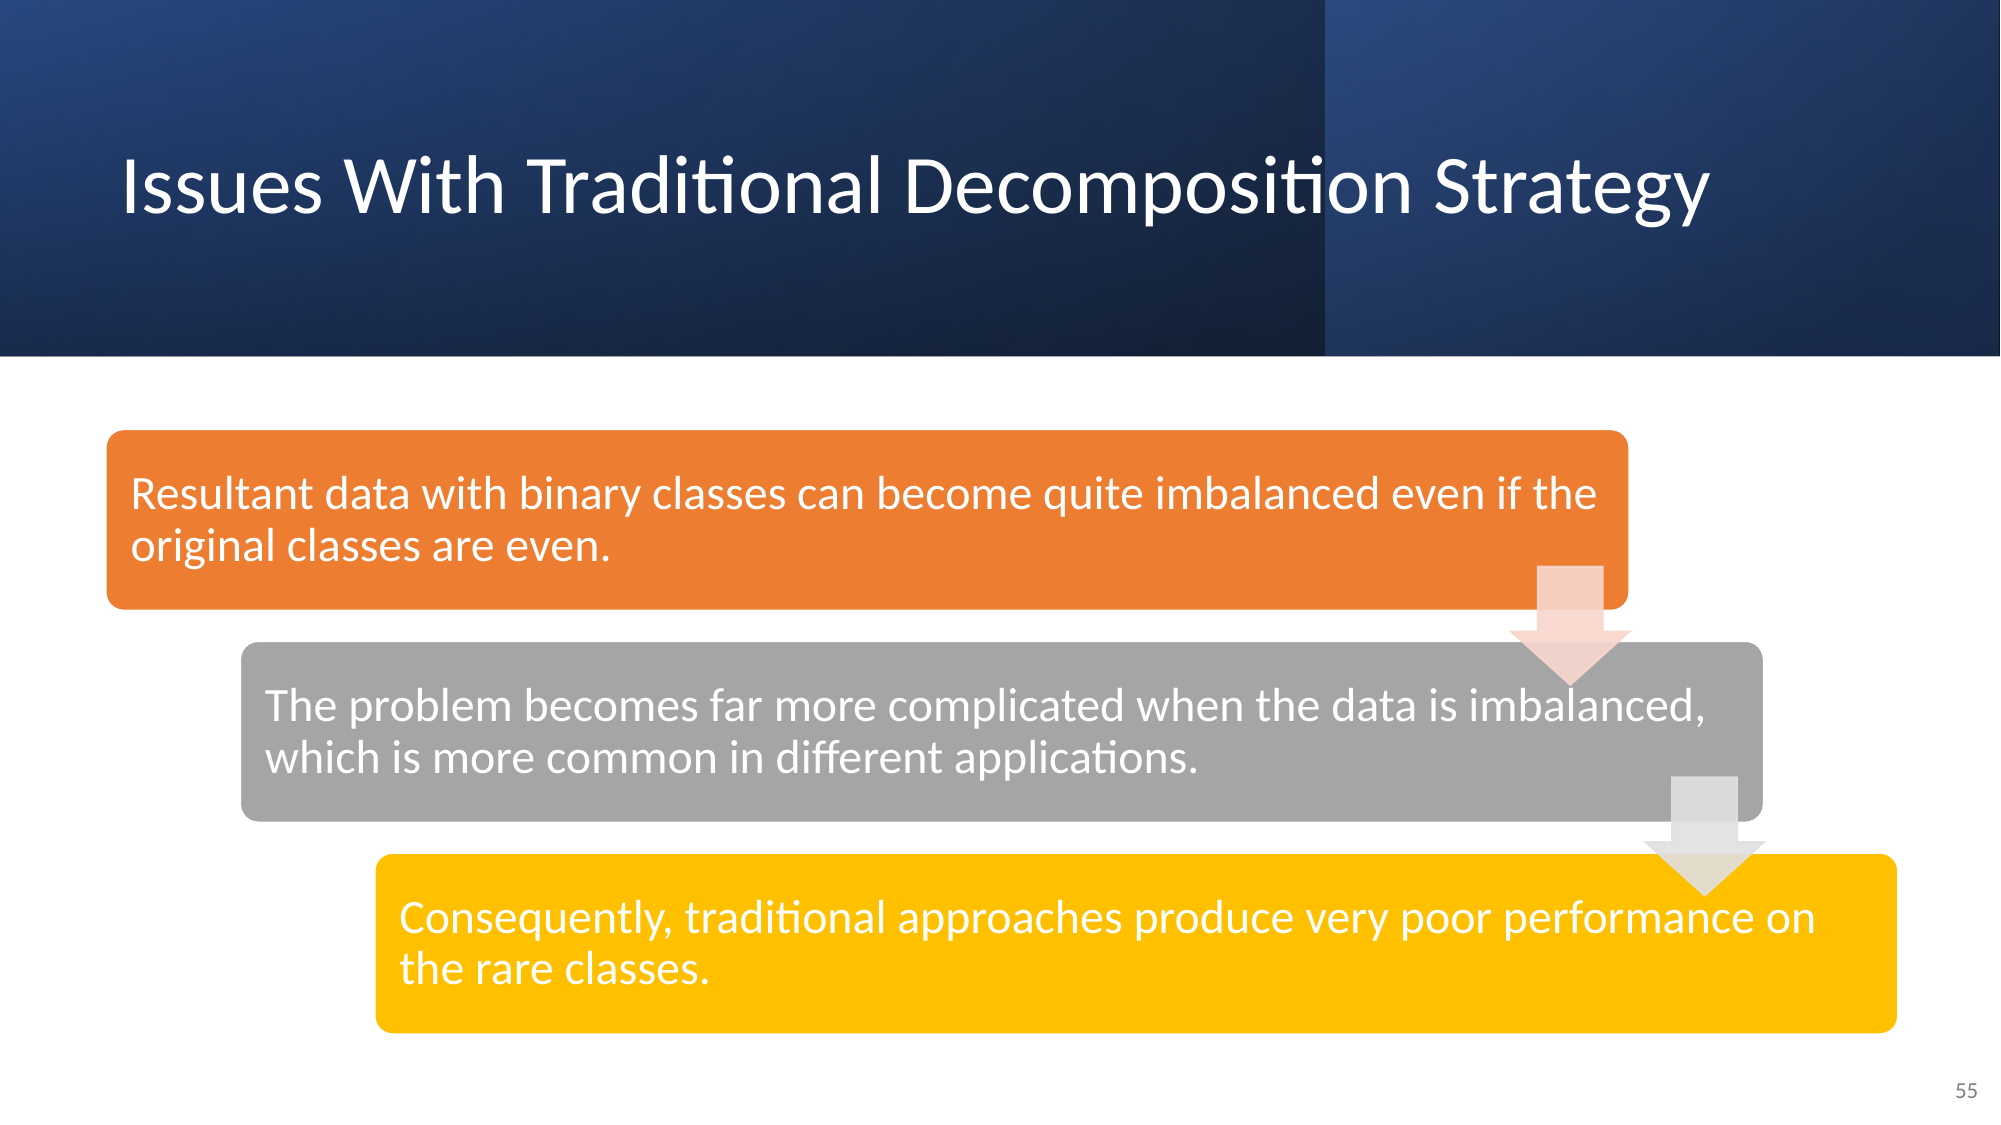

# Issues With Traditional Decomposition Strategy
Resultant data with binary classes can become quite imbalanced even if the original classes are even.
The problem becomes far more complicated when the data is imbalanced, which is more common in different applications.
Consequently, traditional approaches produce very poor performance on the rare classes.

55